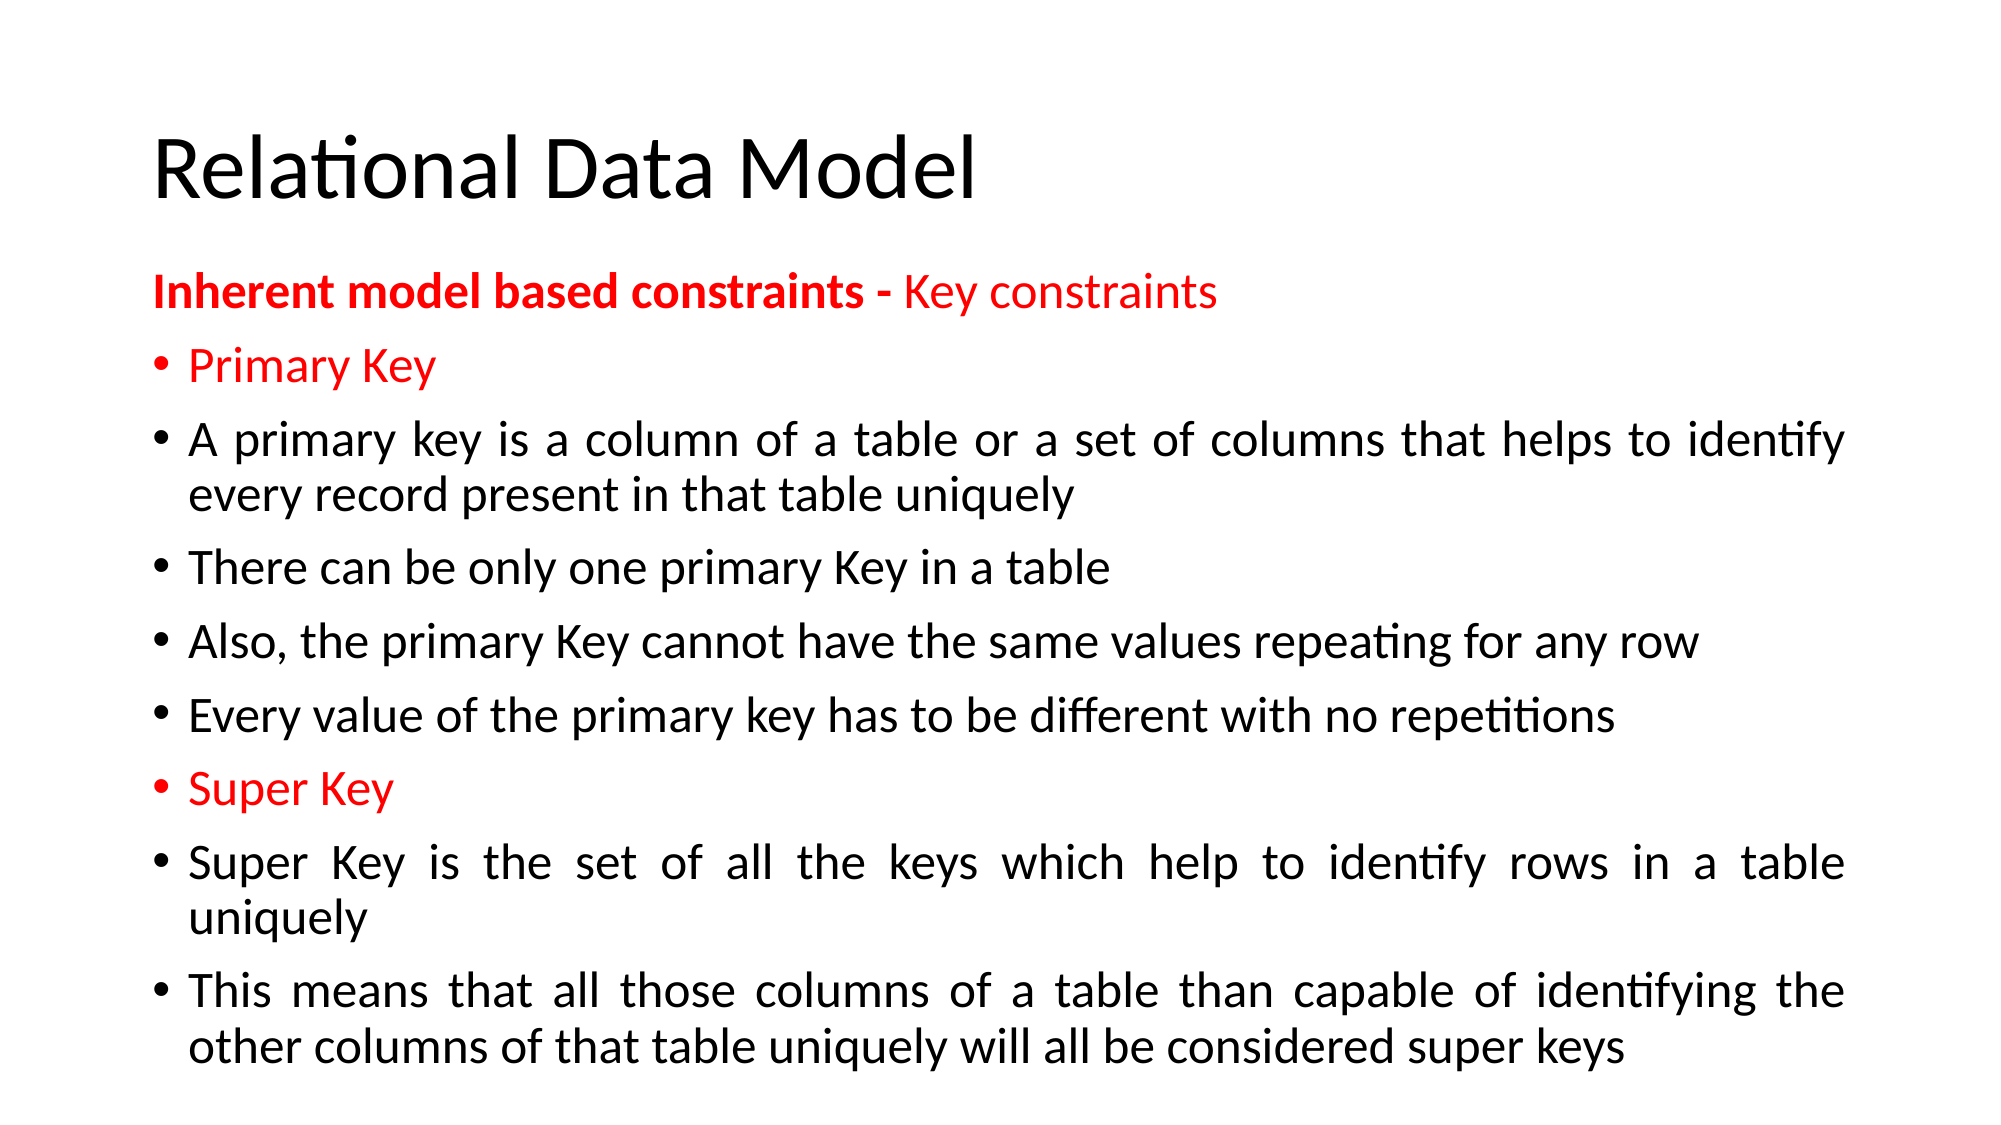

# Relational Data Model
Inherent model based constraints - Key constraints
Primary Key
A primary key is a column of a table or a set of columns that helps to identify every record present in that table uniquely
There can be only one primary Key in a table
Also, the primary Key cannot have the same values repeating for any row
Every value of the primary key has to be different with no repetitions
Super Key
Super Key is the set of all the keys which help to identify rows in a table uniquely
This means that all those columns of a table than capable of identifying the other columns of that table uniquely will all be considered super keys